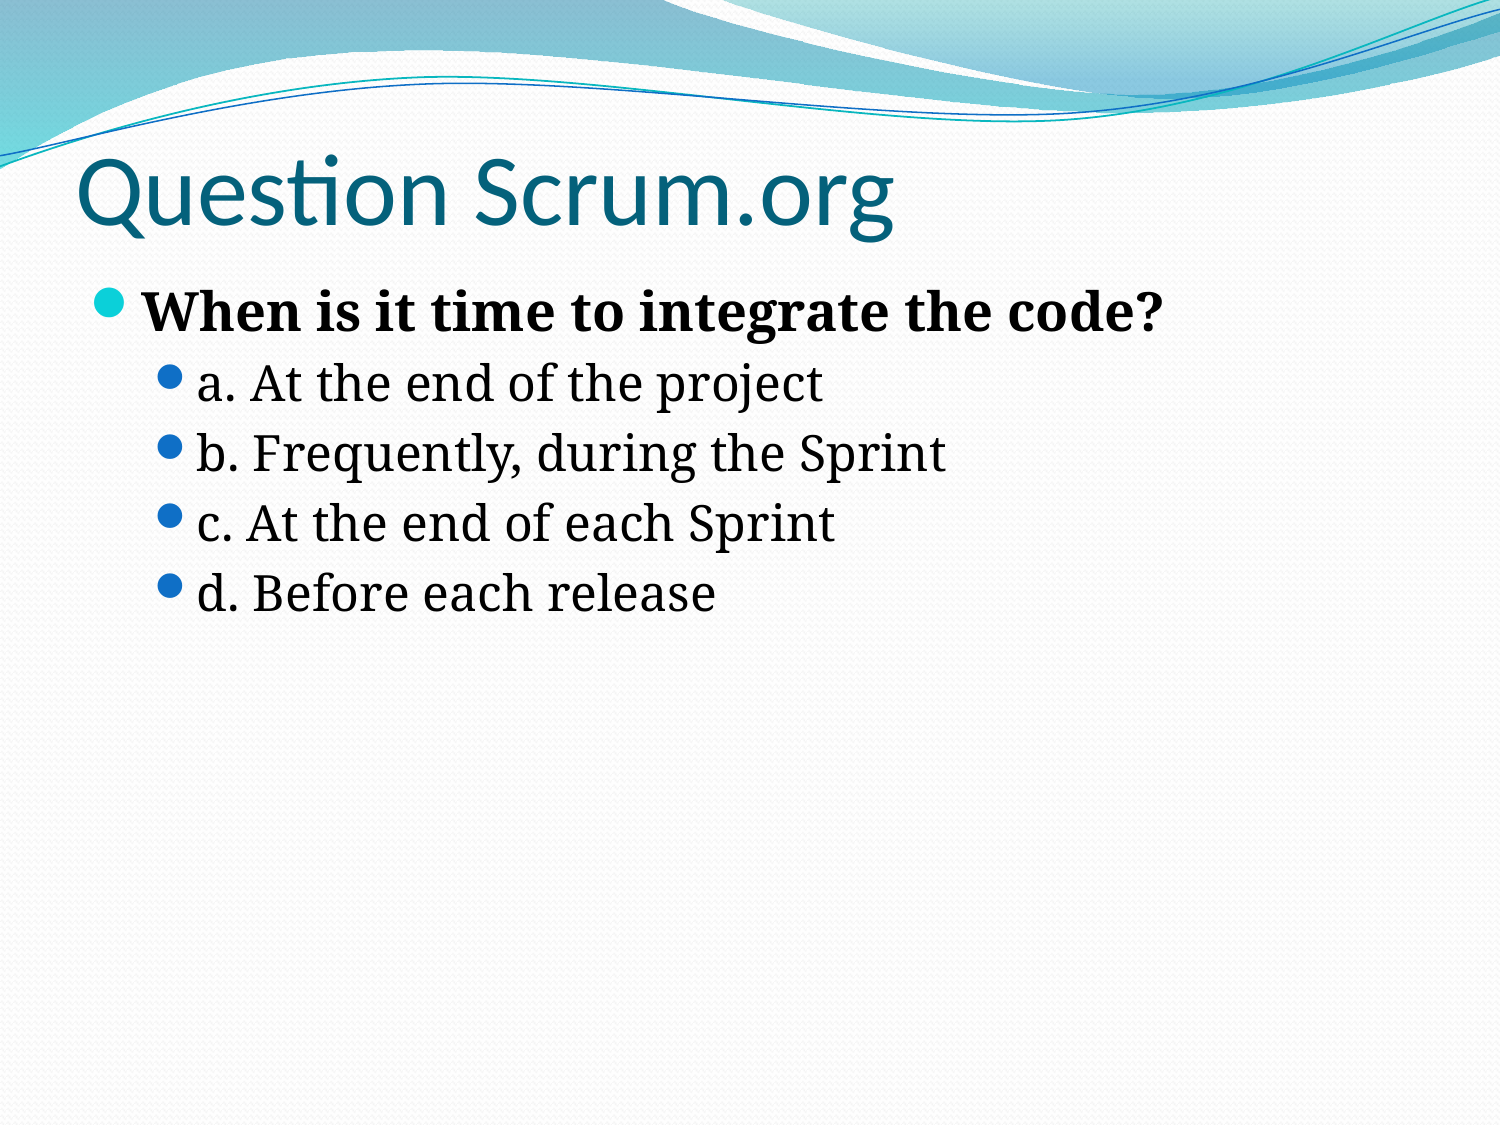

# Question Scrum.org
When is it time to integrate the code?
a. At the end of the project
b. Frequently, during the Sprint
c. At the end of each Sprint
d. Before each release